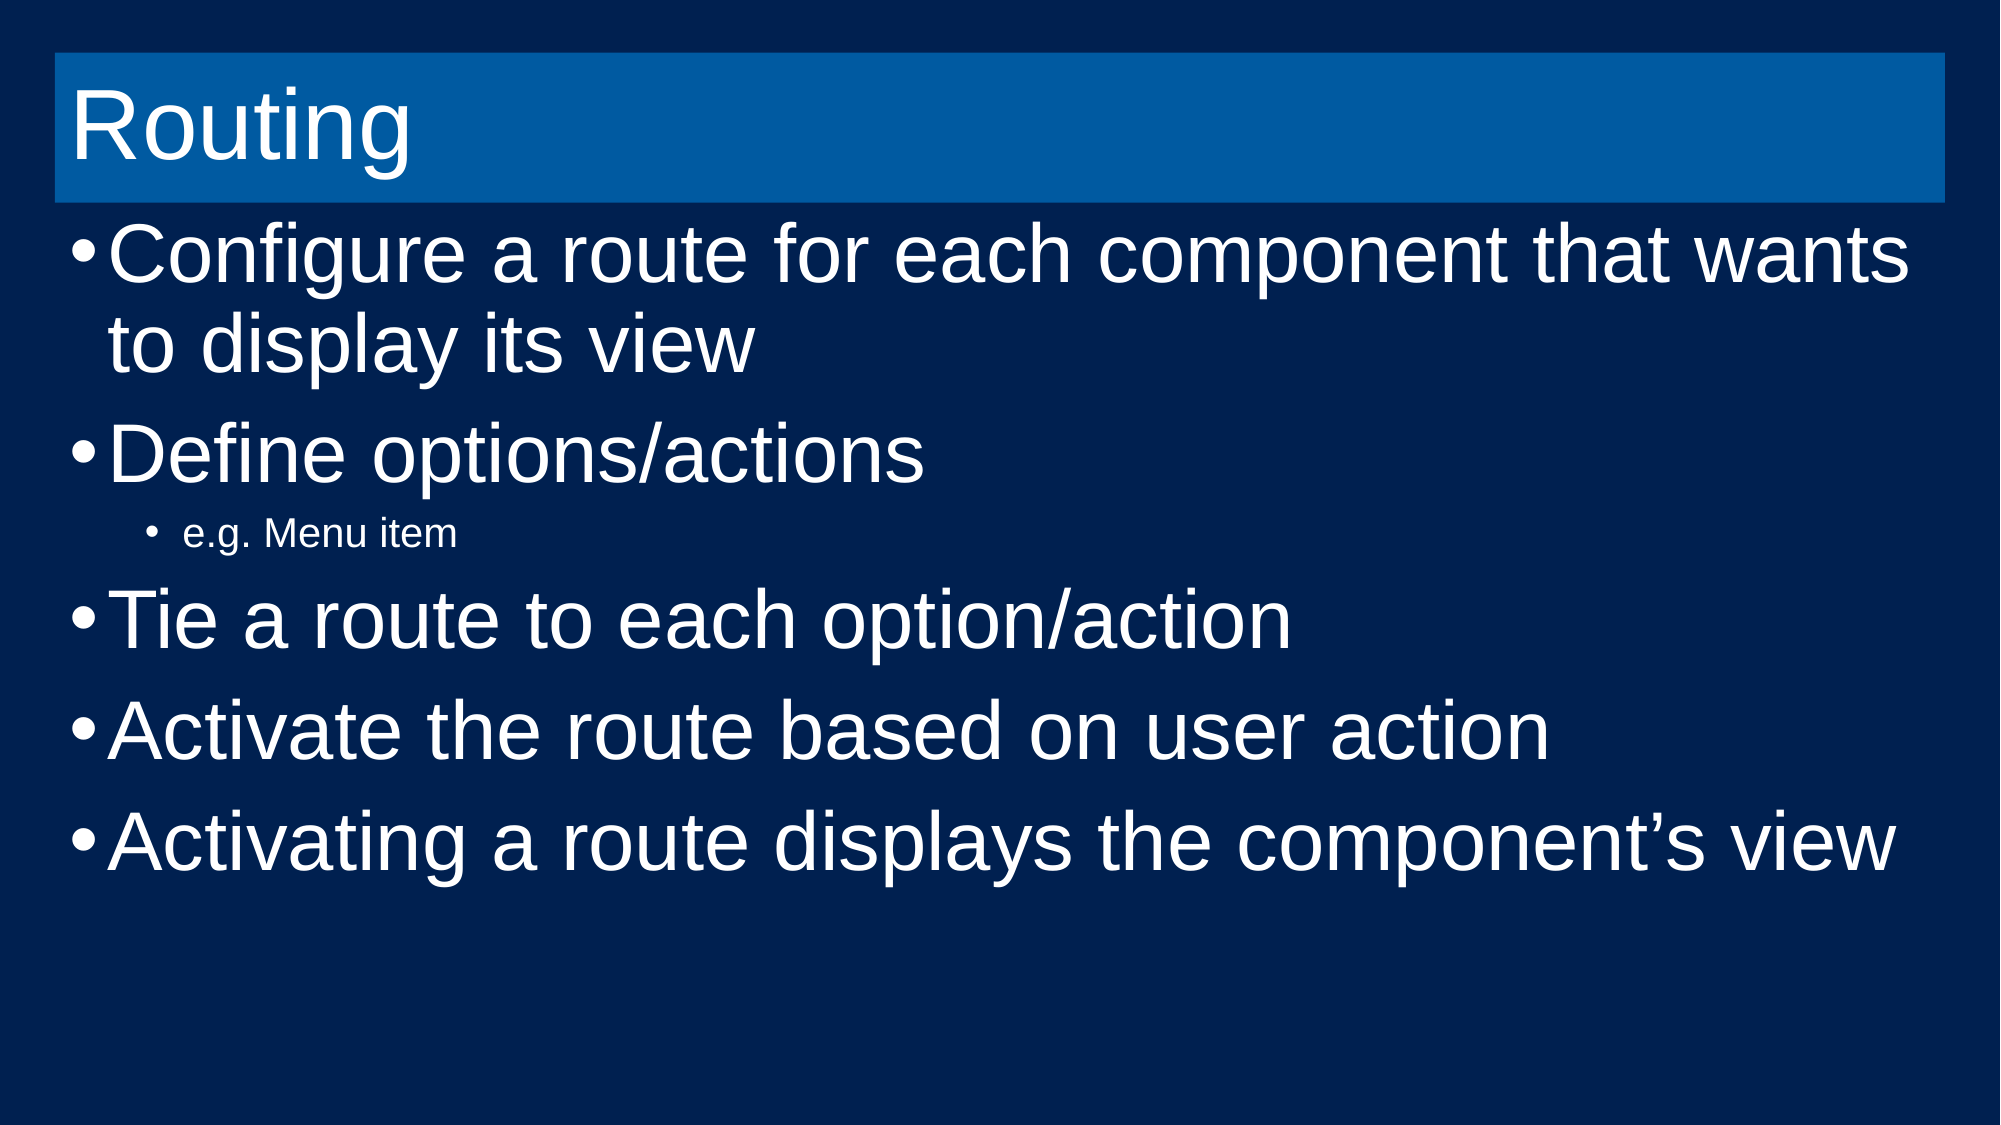

# Routing
Configure a route for each component that wants to display its view
Define options/actions
e.g. Menu item
Tie a route to each option/action
Activate the route based on user action
Activating a route displays the component’s view